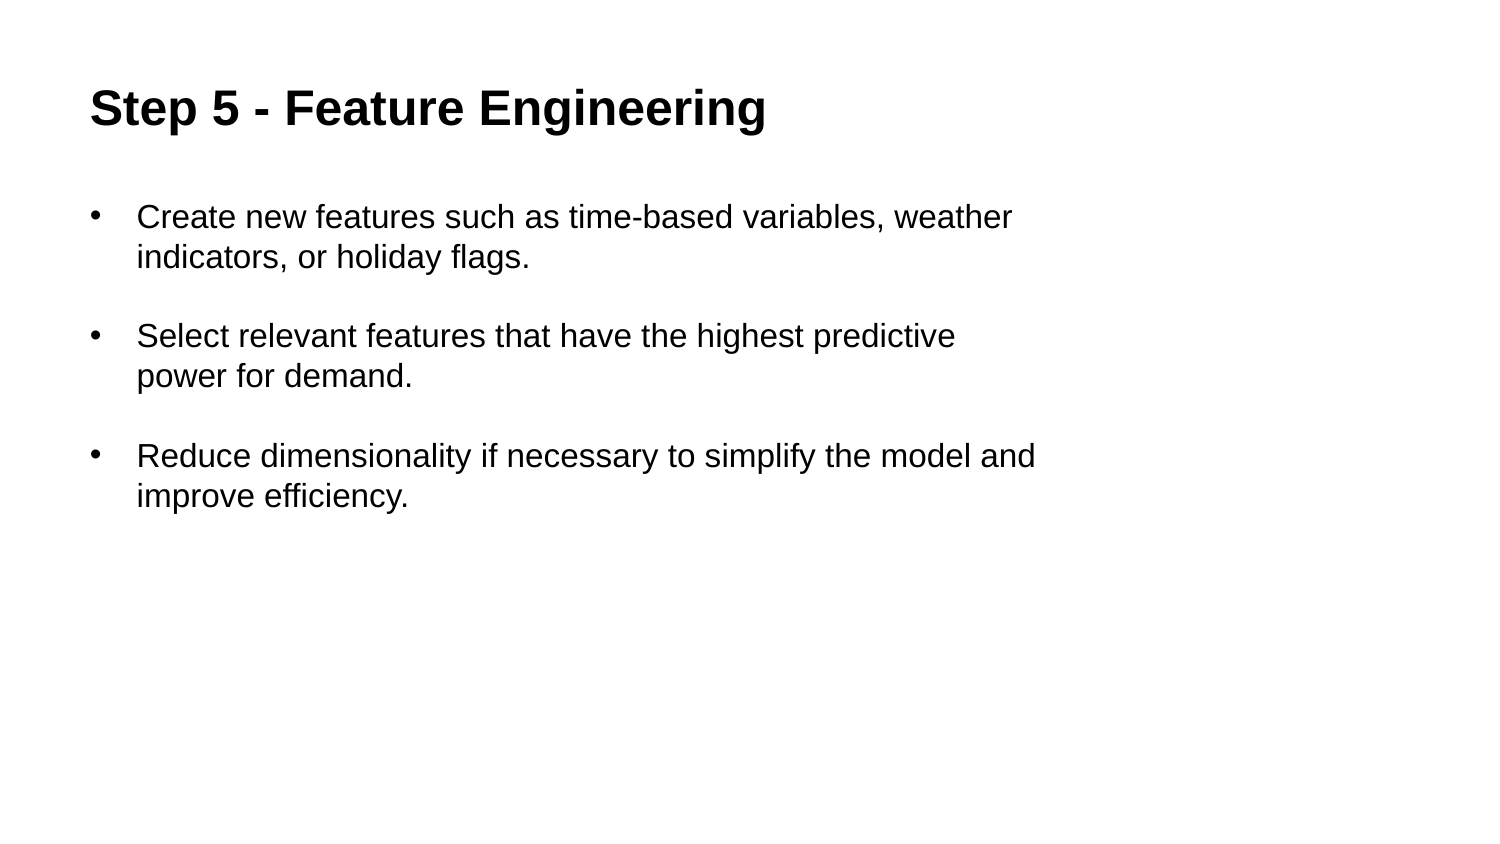

Step 5 - Feature Engineering
Create new features such as time-based variables, weather indicators, or holiday flags.

Select relevant features that have the highest predictive power for demand.

Reduce dimensionality if necessary to simplify the model and improve efficiency.